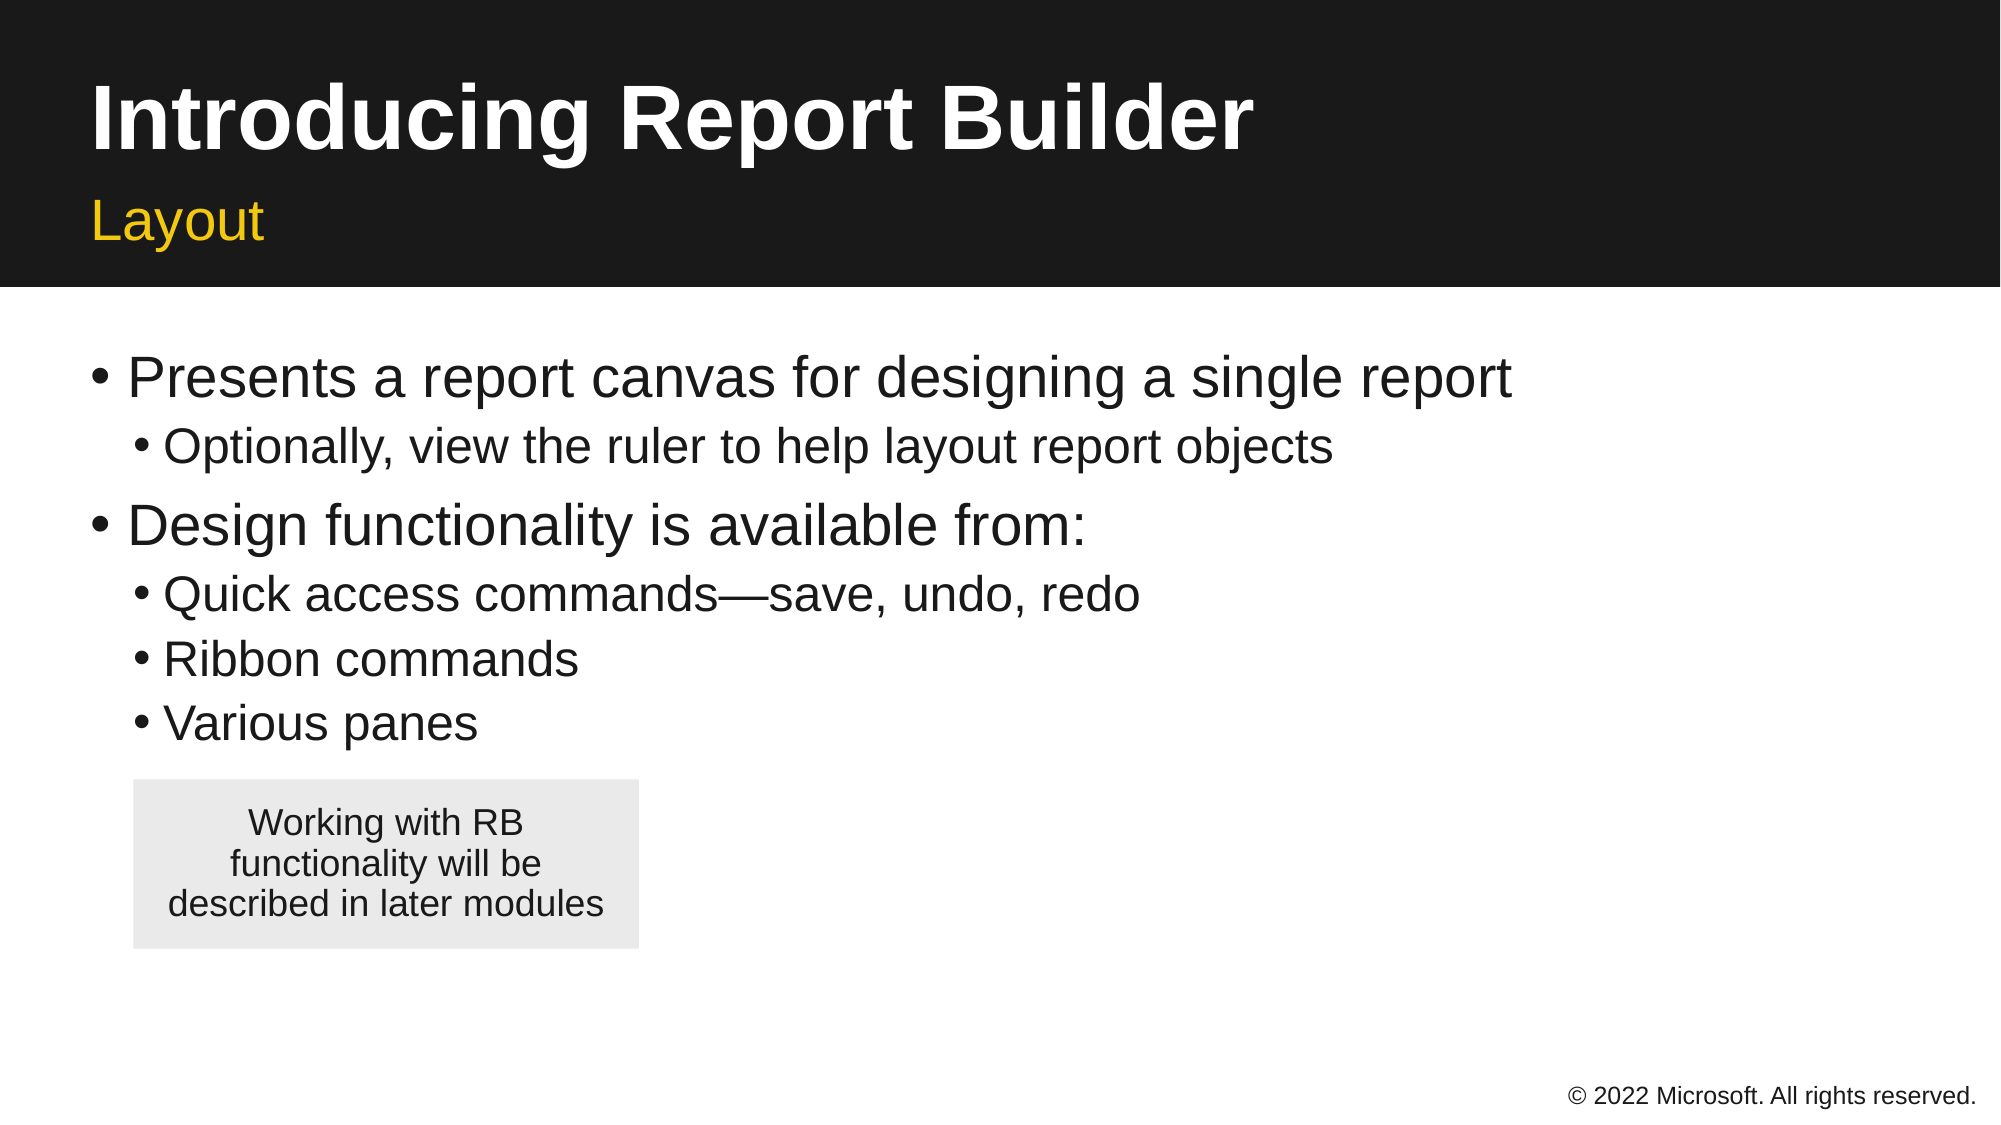

# Introducing Report Builder
Layout
Presents a report canvas for designing a single report
Optionally, view the ruler to help layout report objects
Design functionality is available from:
Quick access commands—save, undo, redo
Ribbon commands
Various panes

Working with RB functionality will be described in later modules
© 2022 Microsoft. All rights reserved.